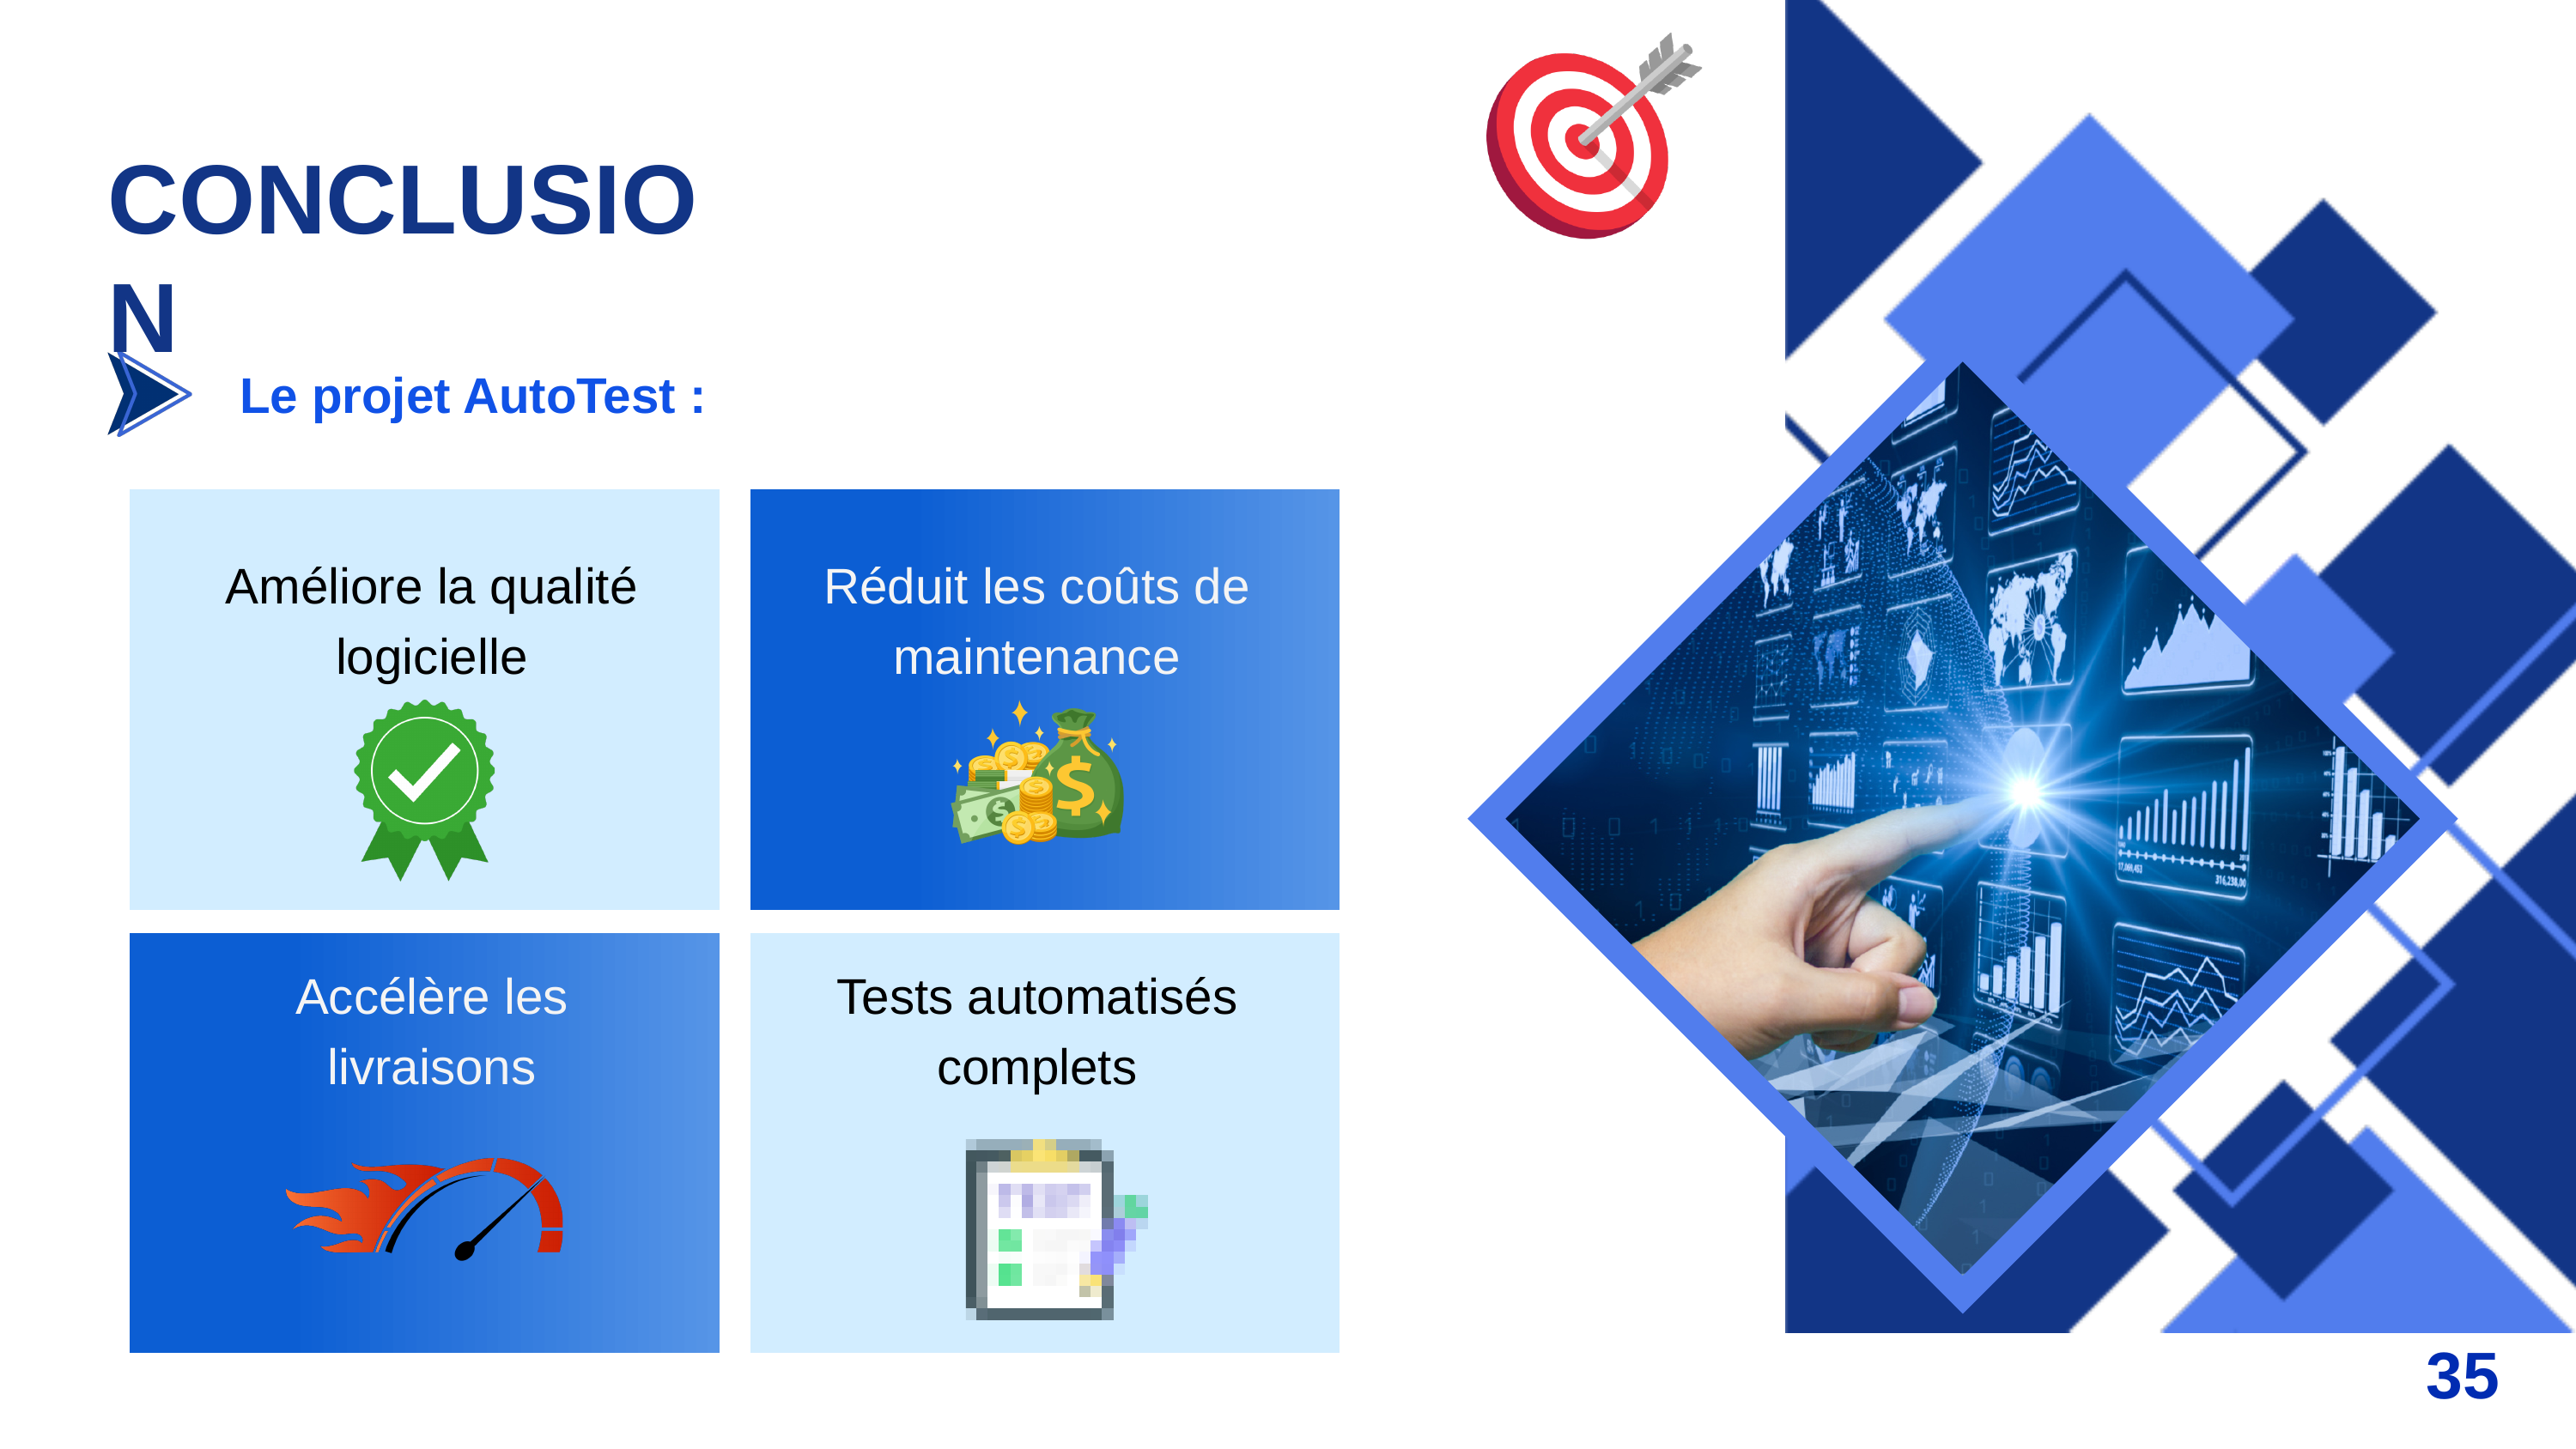

CONCLUSION

Le projet AutoTest :

Améliore la qualité logicielle

Réduit les coûts de maintenance

 Accélère les
livraisons

Tests automatisés complets

35